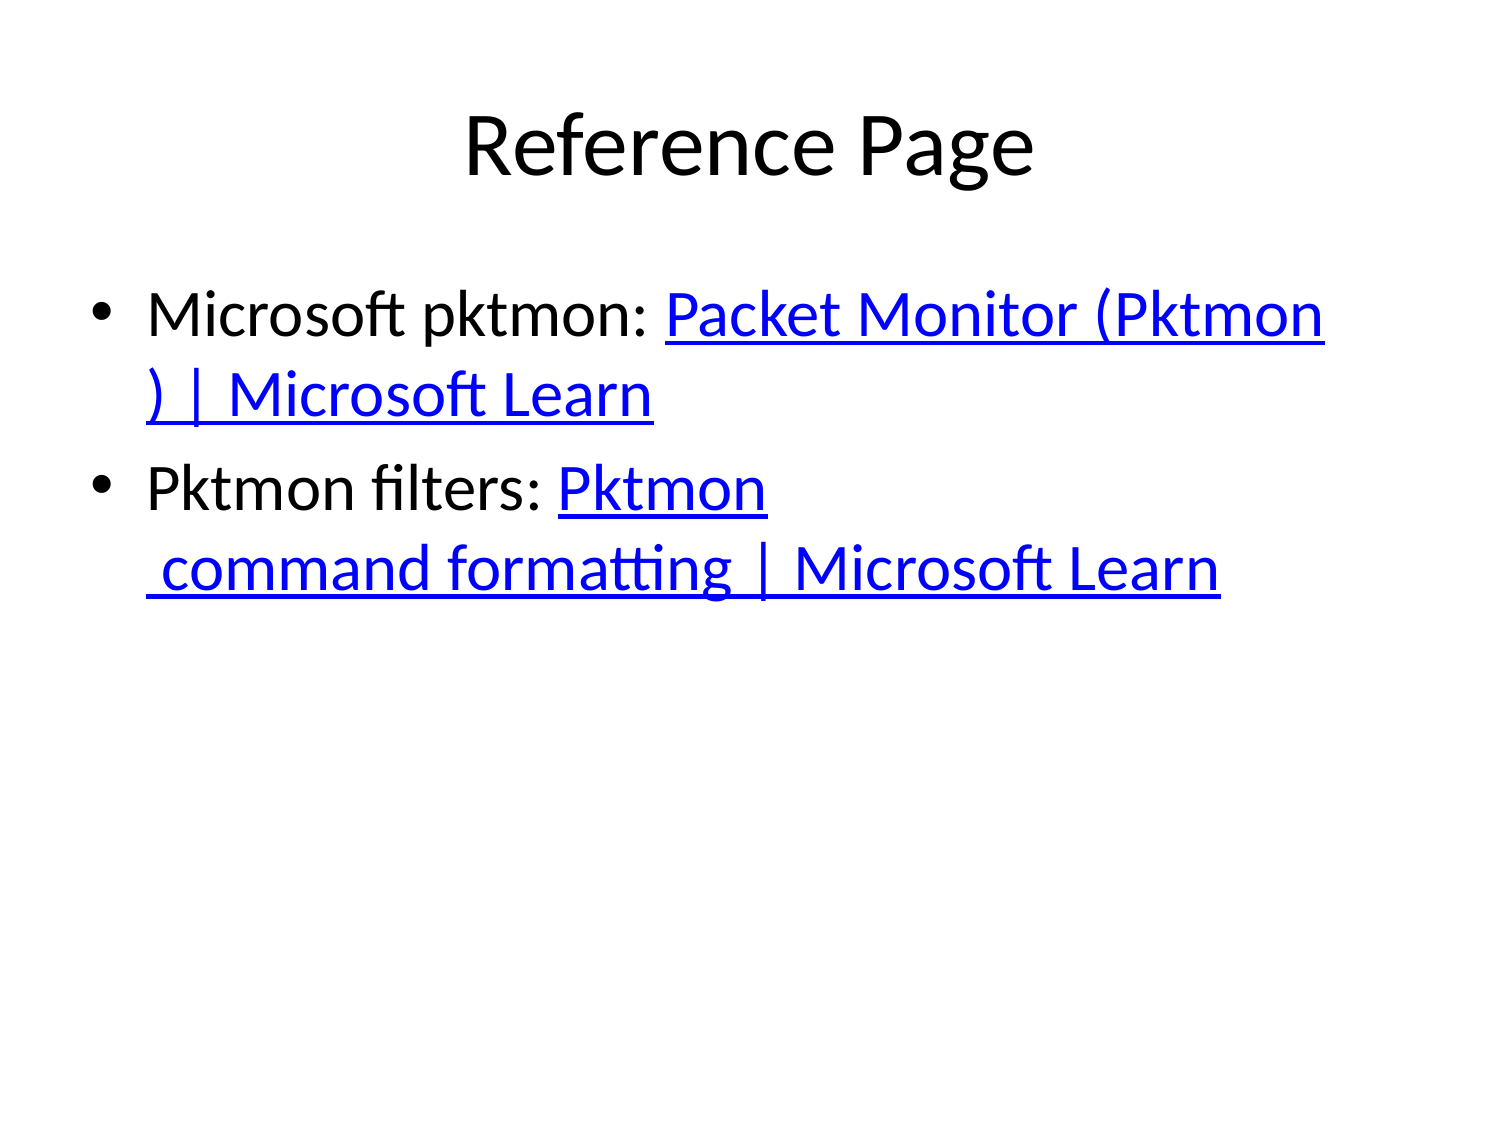

# Reference Page
Microsoft pktmon: Packet Monitor (Pktmon) | Microsoft Learn
Pktmon filters: Pktmon command formatting | Microsoft Learn